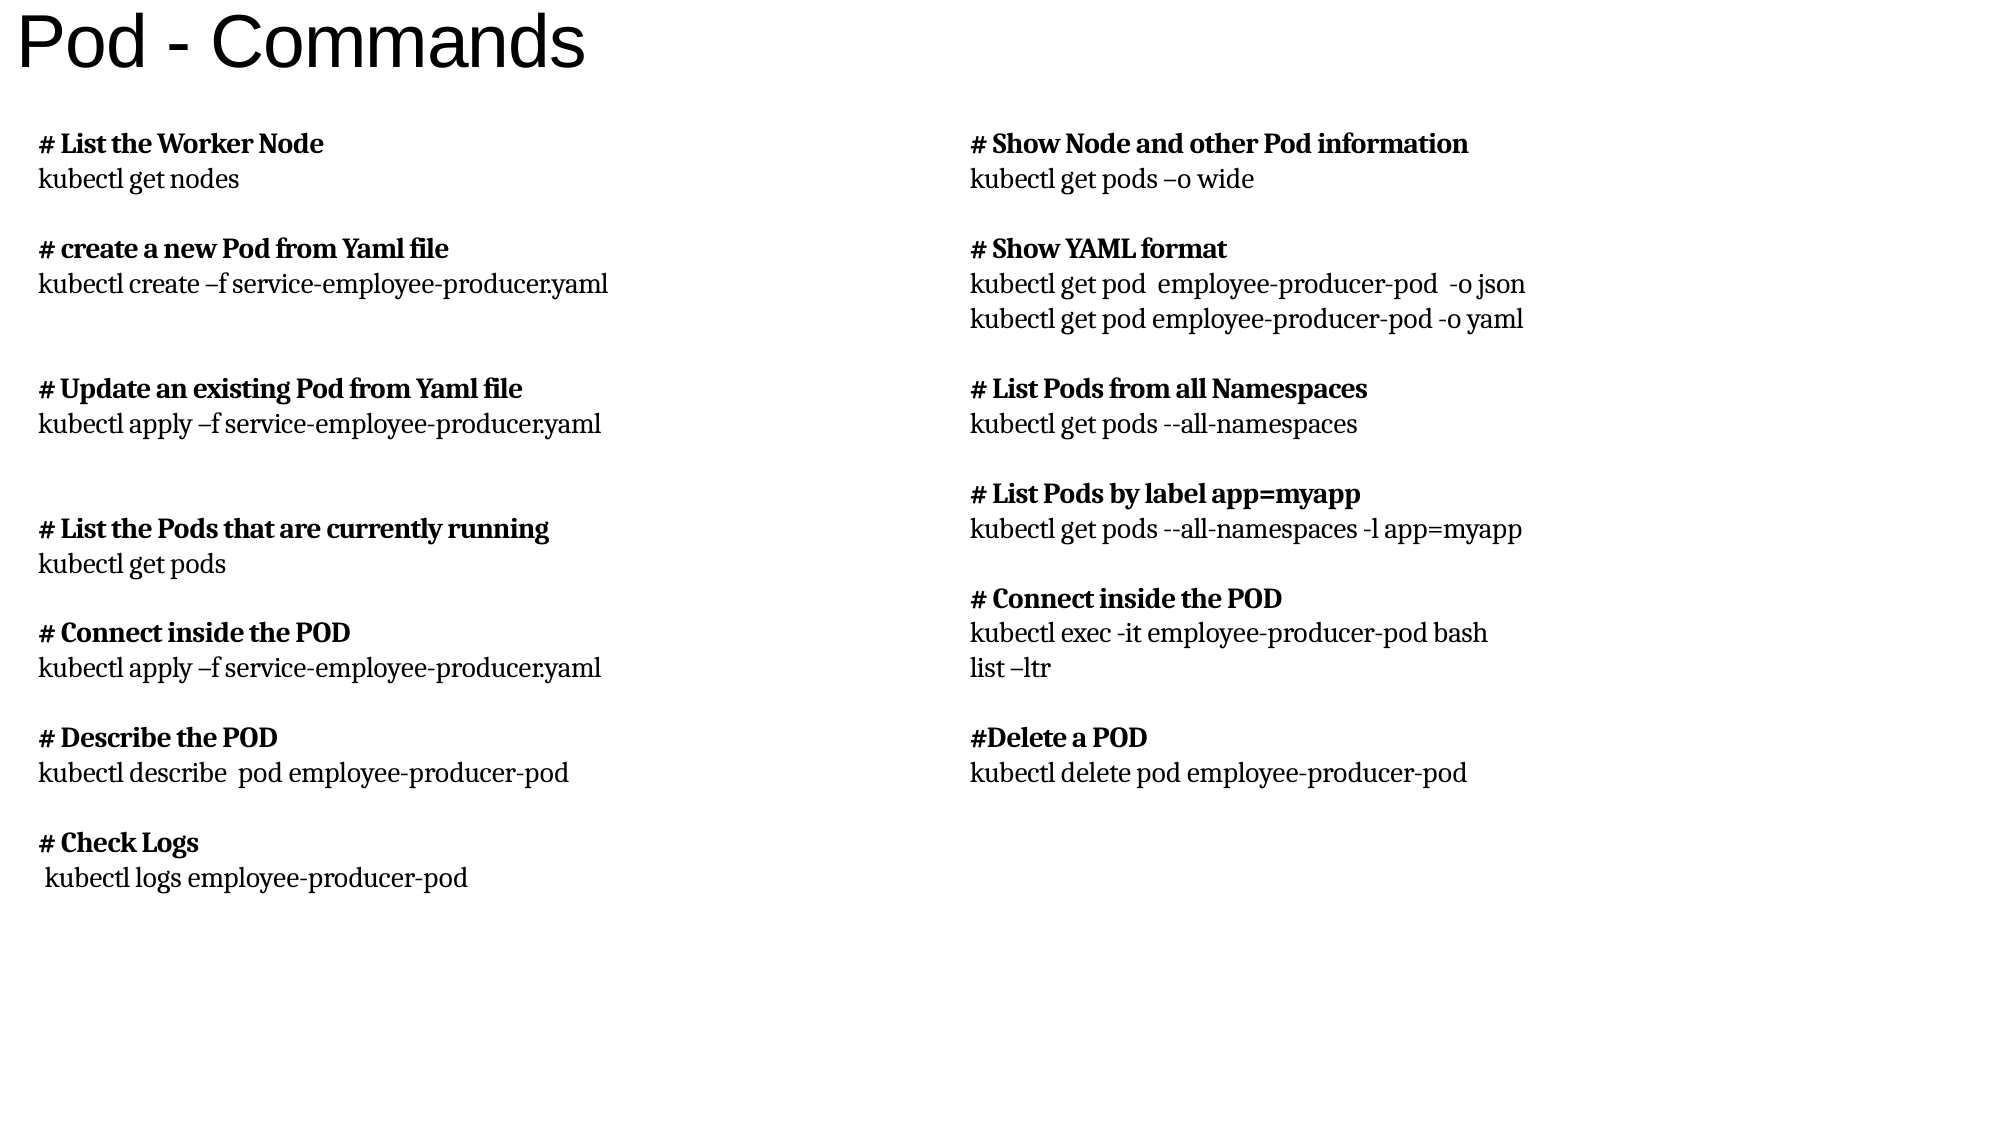

Pod - Commands
# List the Worker Node
kubectl get nodes

# create a new Pod from Yaml file
kubectl create –f service-employee-producer.yaml

# Update an existing Pod from Yaml file
kubectl apply –f service-employee-producer.yaml

# List the Pods that are currently running
kubectl get pods

# Connect inside the POD
kubectl apply –f service-employee-producer.yaml

# Describe the POD
kubectl describe  pod employee-producer-pod

# Check Logs
 kubectl logs employee-producer-pod

# Show Node and other Pod information
kubectl get pods –o wide

# Show YAML format
kubectl get pod  employee-producer-pod  -o json
kubectl get pod employee-producer-pod -o yaml

# List Pods from all Namespaces
kubectl get pods --all-namespaces

# List Pods by label app=myapp
kubectl get pods --all-namespaces -l app=myapp

# Connect inside the POD
kubectl exec -it employee-producer-pod bash
list –ltr

#Delete a POD
kubectl delete pod employee-producer-pod